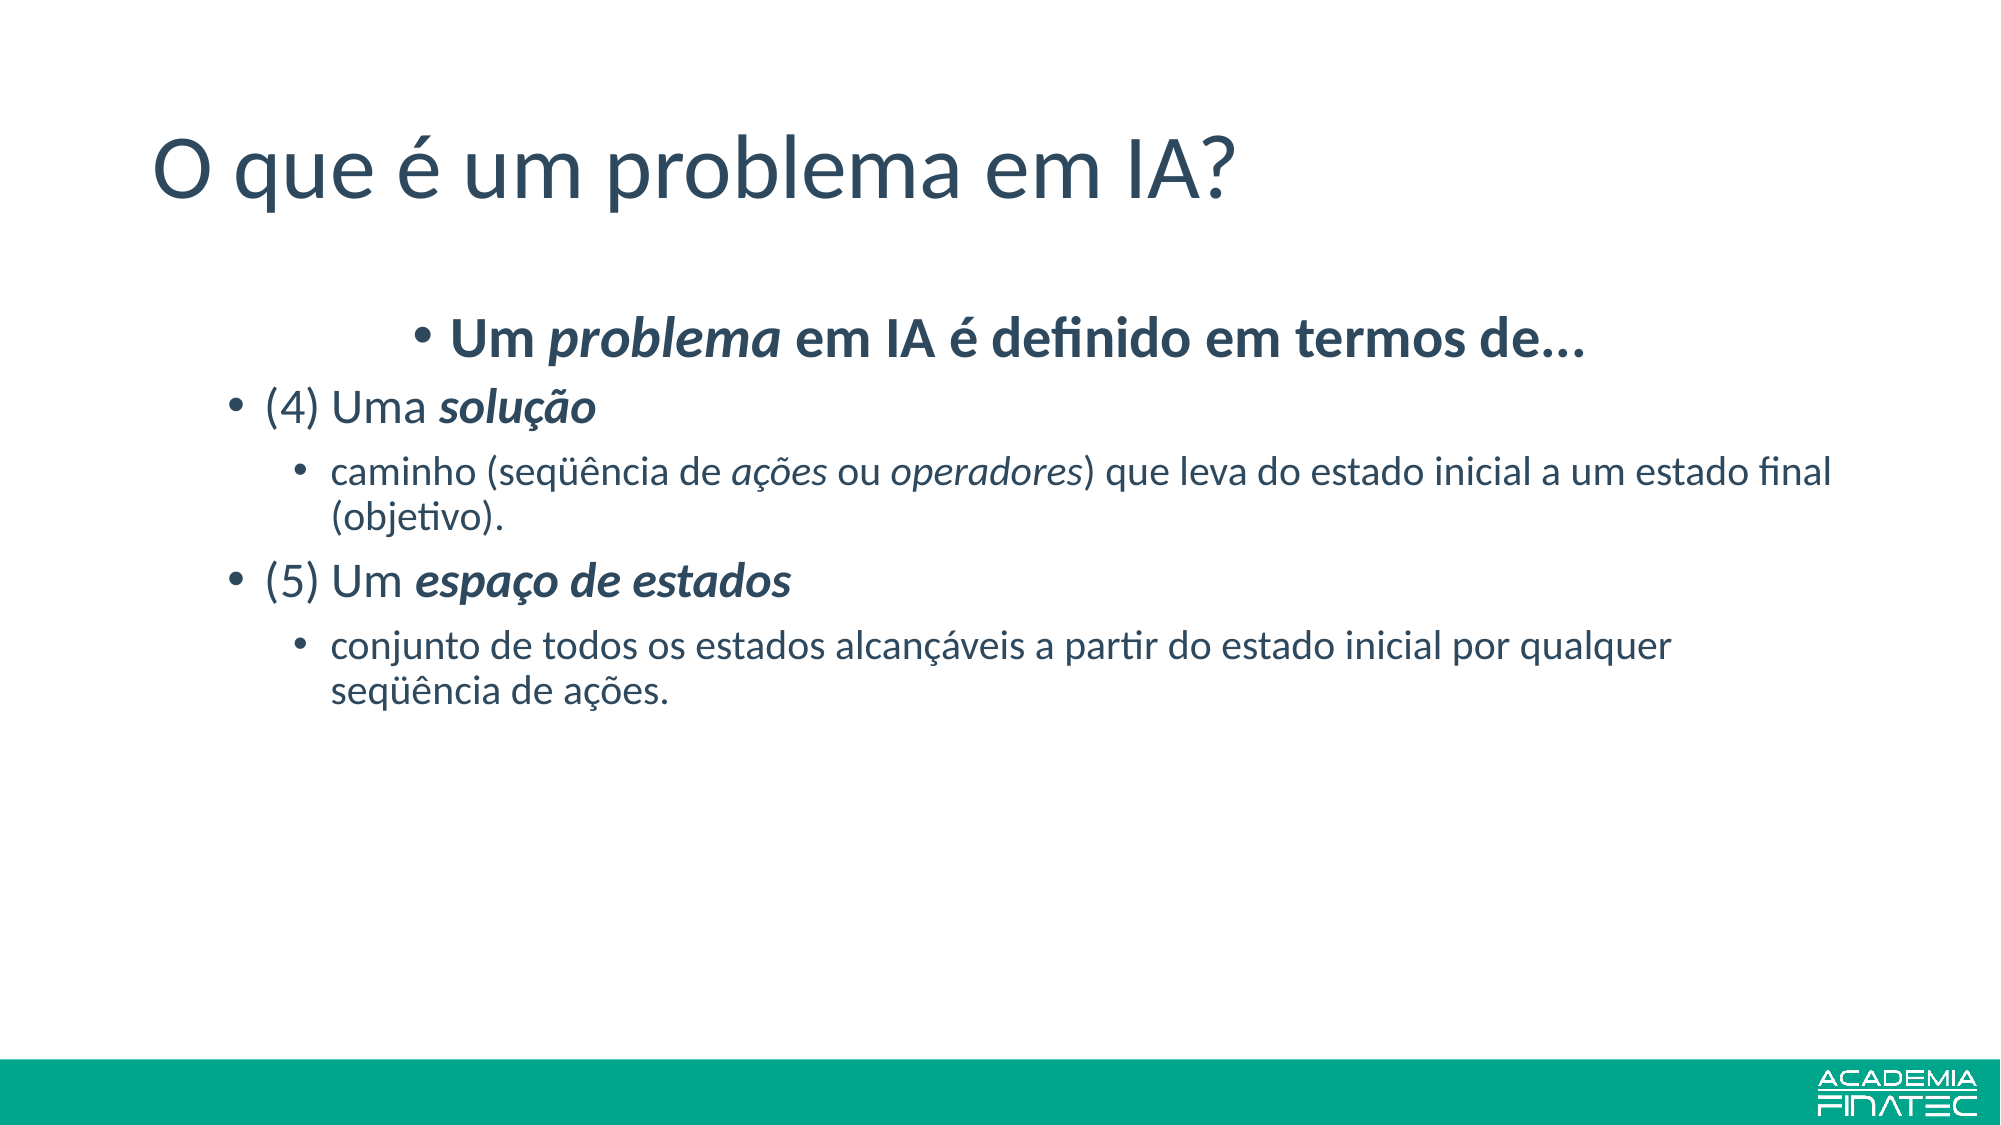

# O que é um problema em IA?
Um problema em IA é definido em termos de...
(4) Uma solução
caminho (seqüência de ações ou operadores) que leva do estado inicial a um estado final (objetivo).
(5) Um espaço de estados
conjunto de todos os estados alcançáveis a partir do estado inicial por qualquer seqüência de ações.